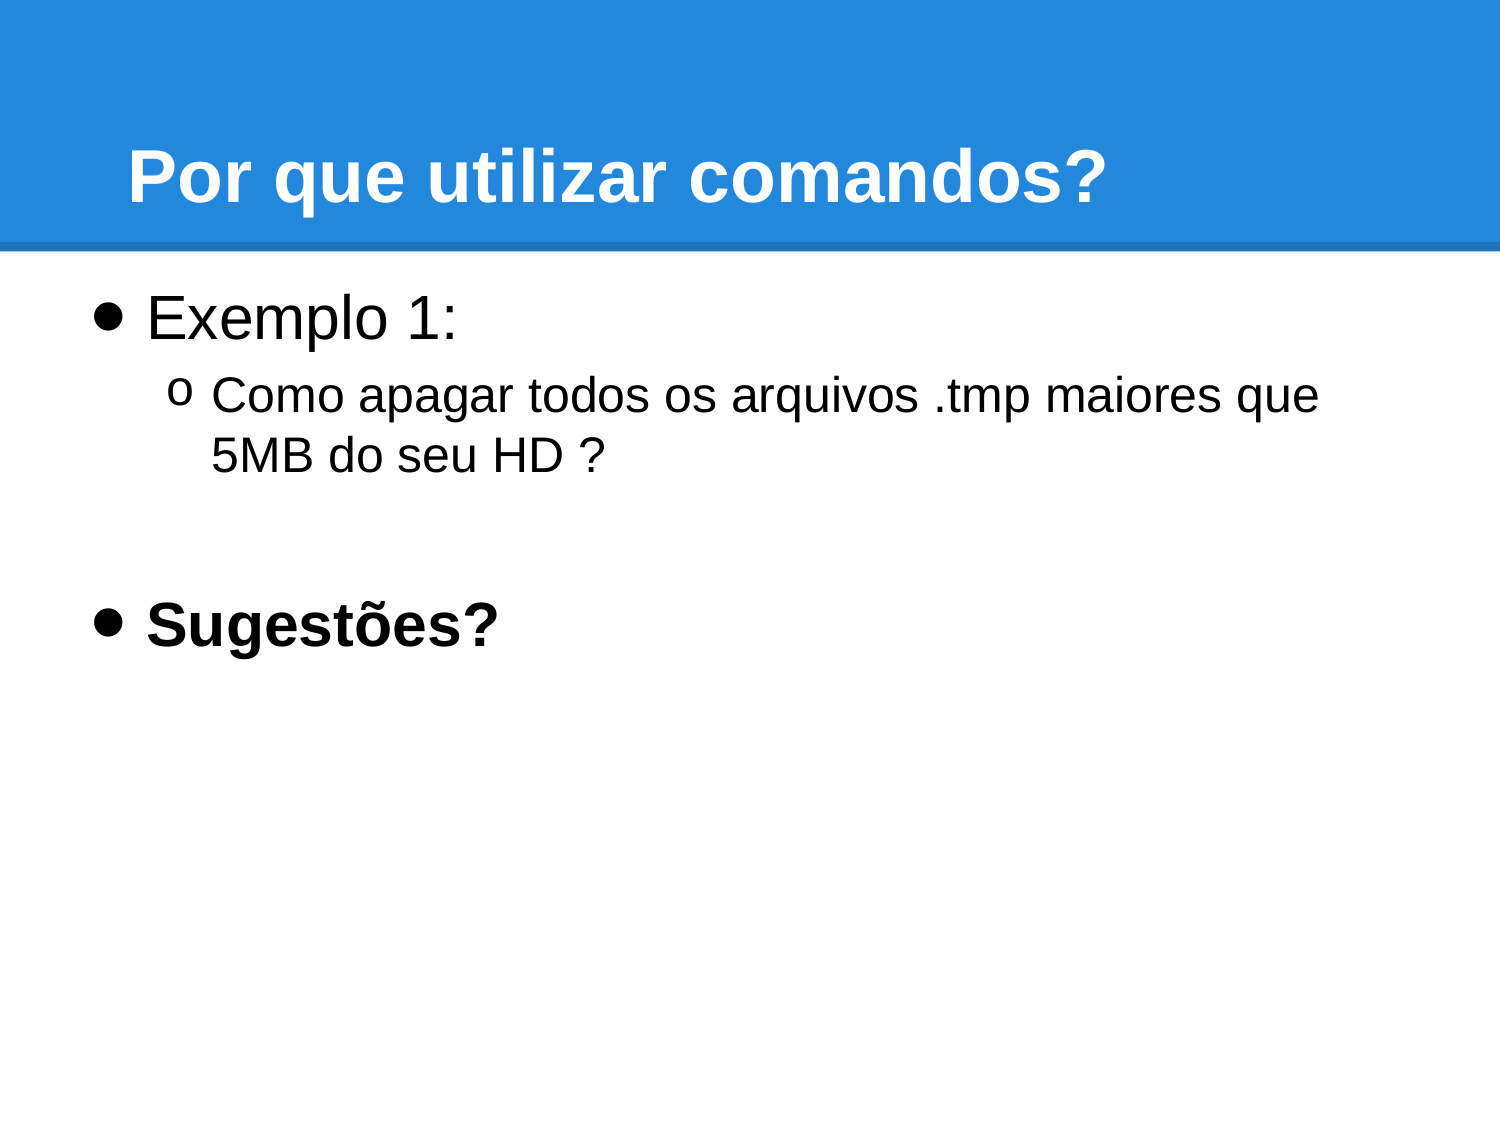

# Por que utilizar comandos?
Exemplo 1:
Como apagar todos os arquivos .tmp maiores que 5MB do seu HD ?

Sugestões?